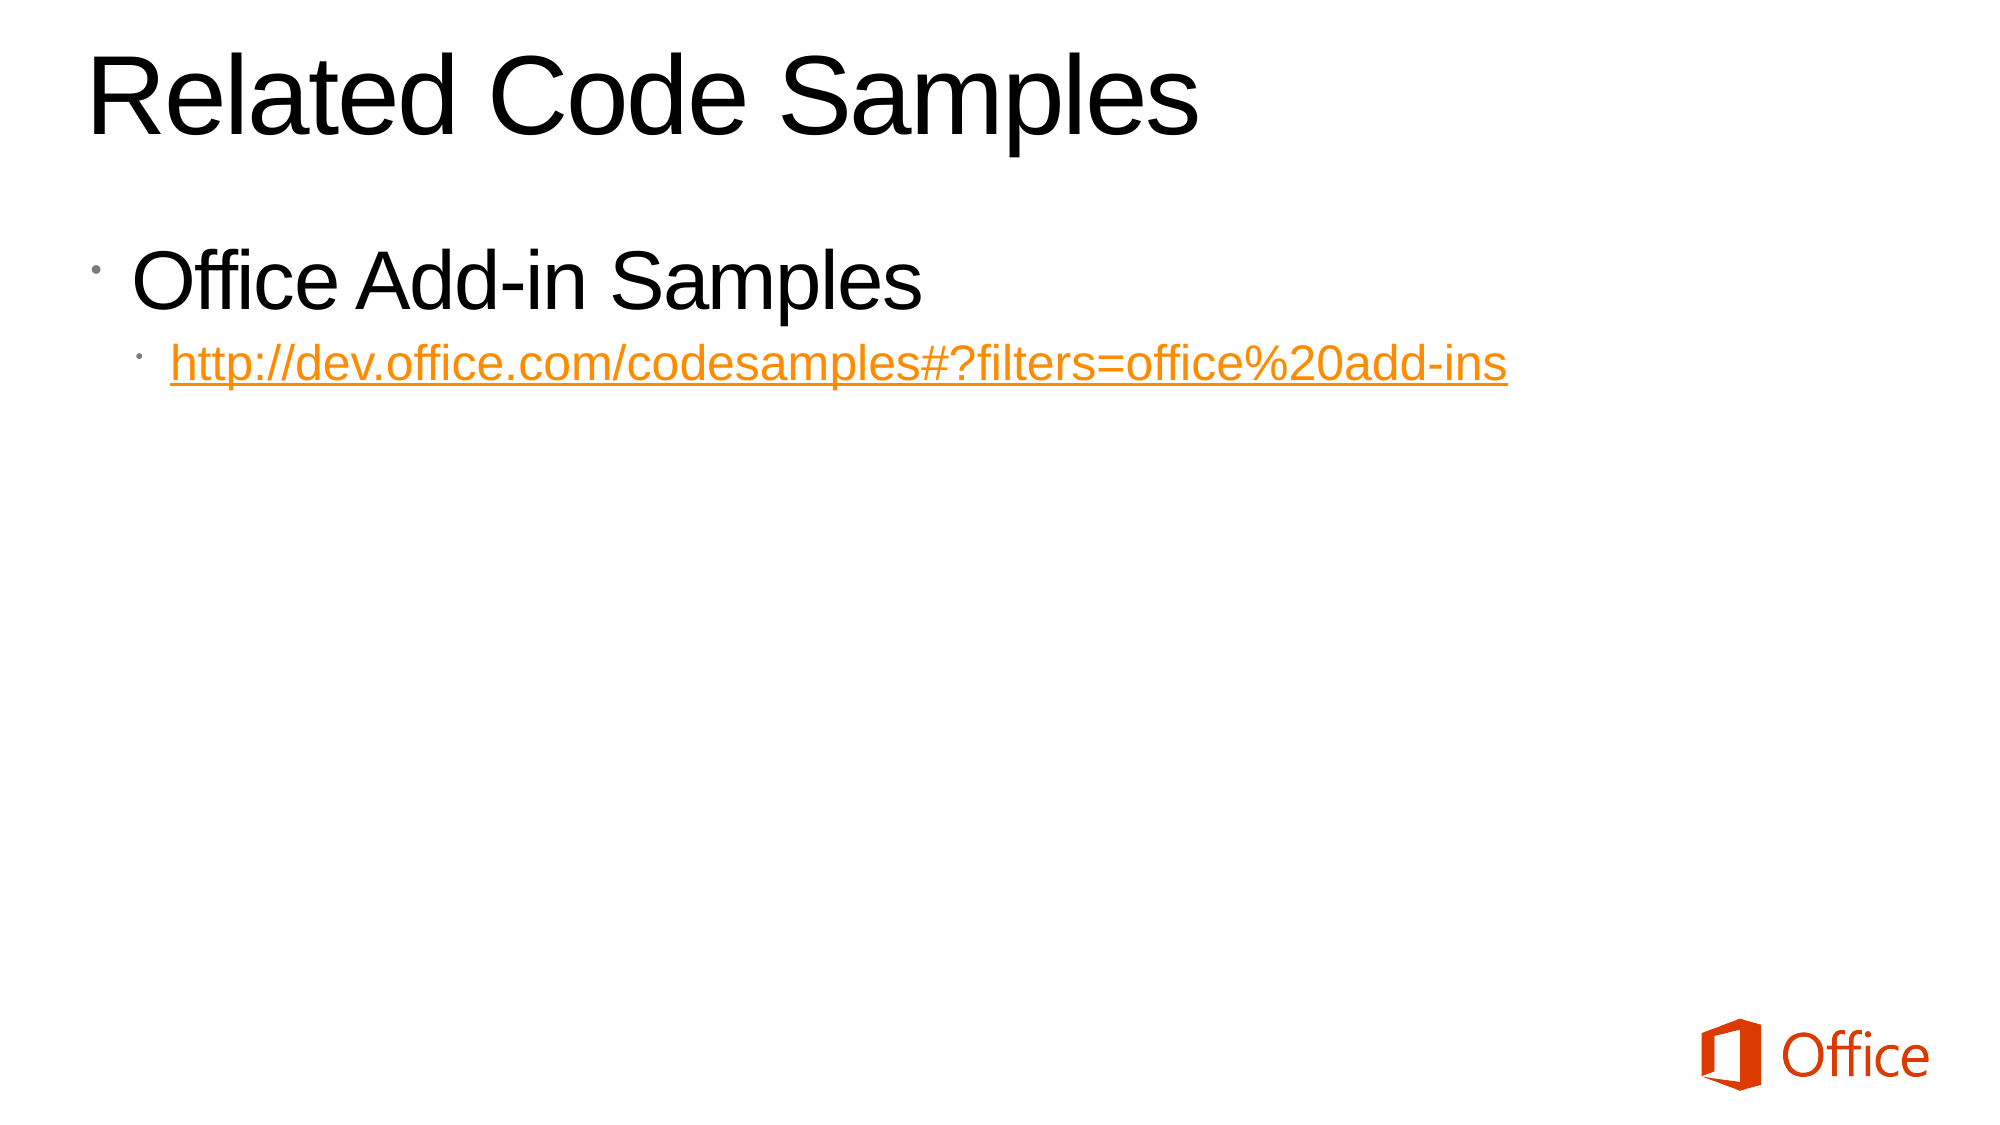

# Related Code Samples
Office Add-in Samples
http://dev.office.com/codesamples#?filters=office%20add-ins